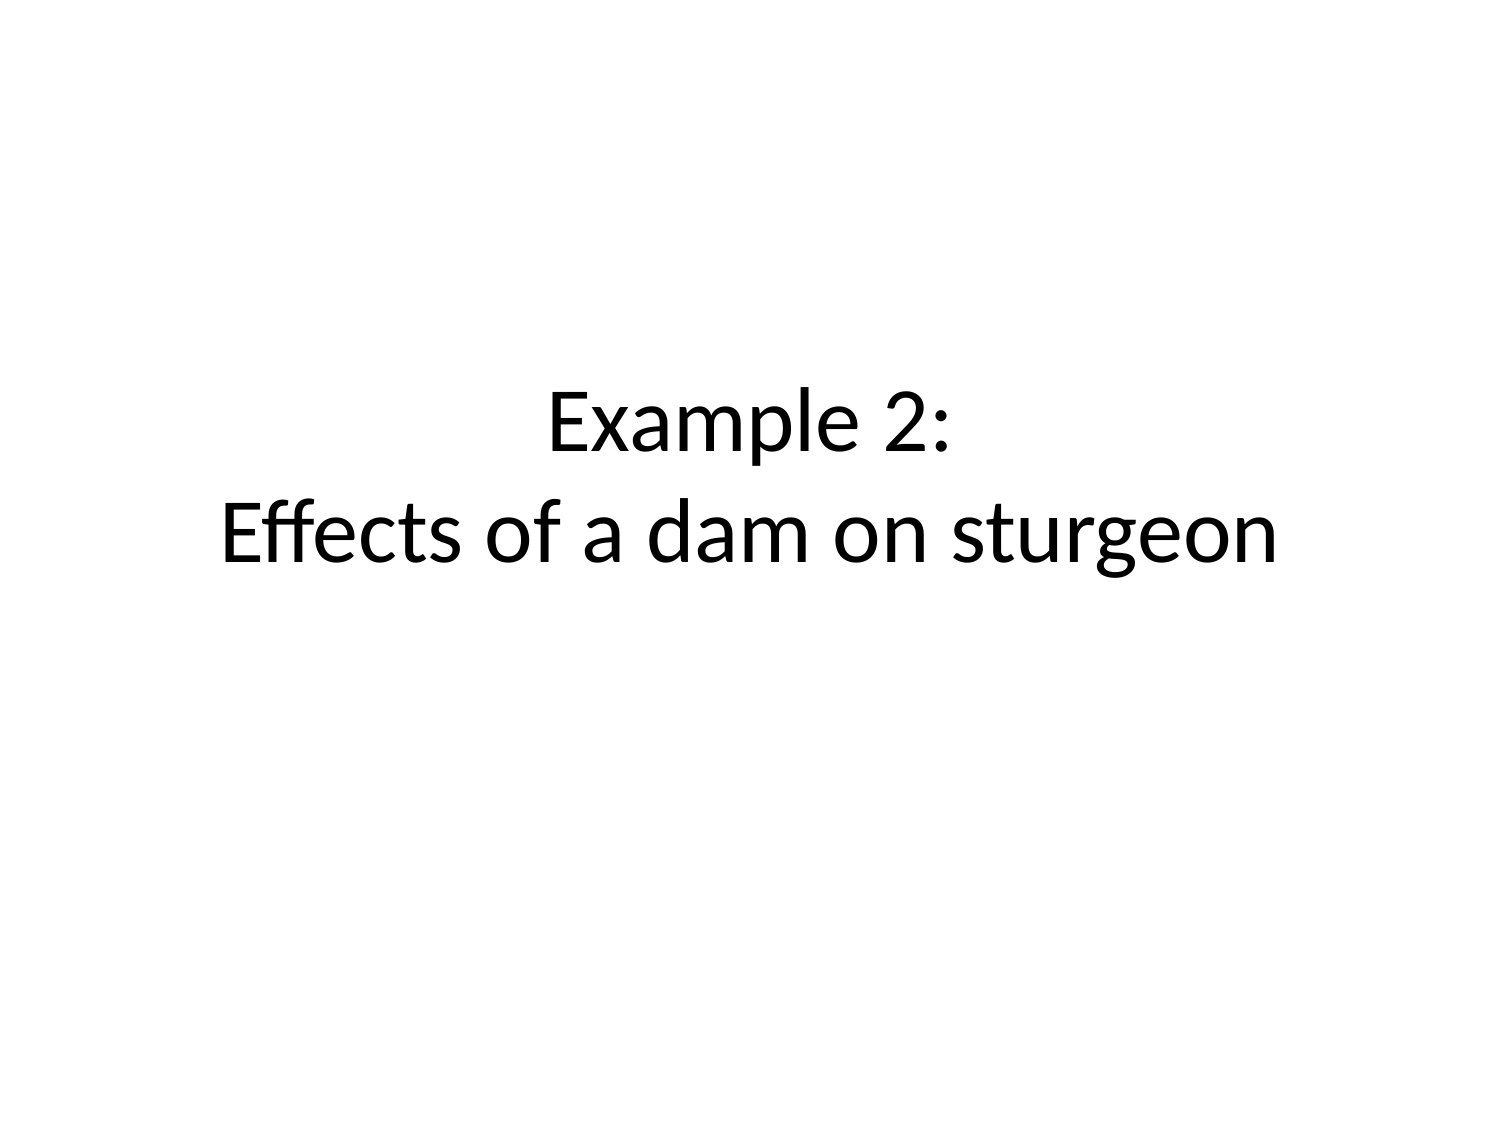

# Example 2: Effects of a dam on sturgeon